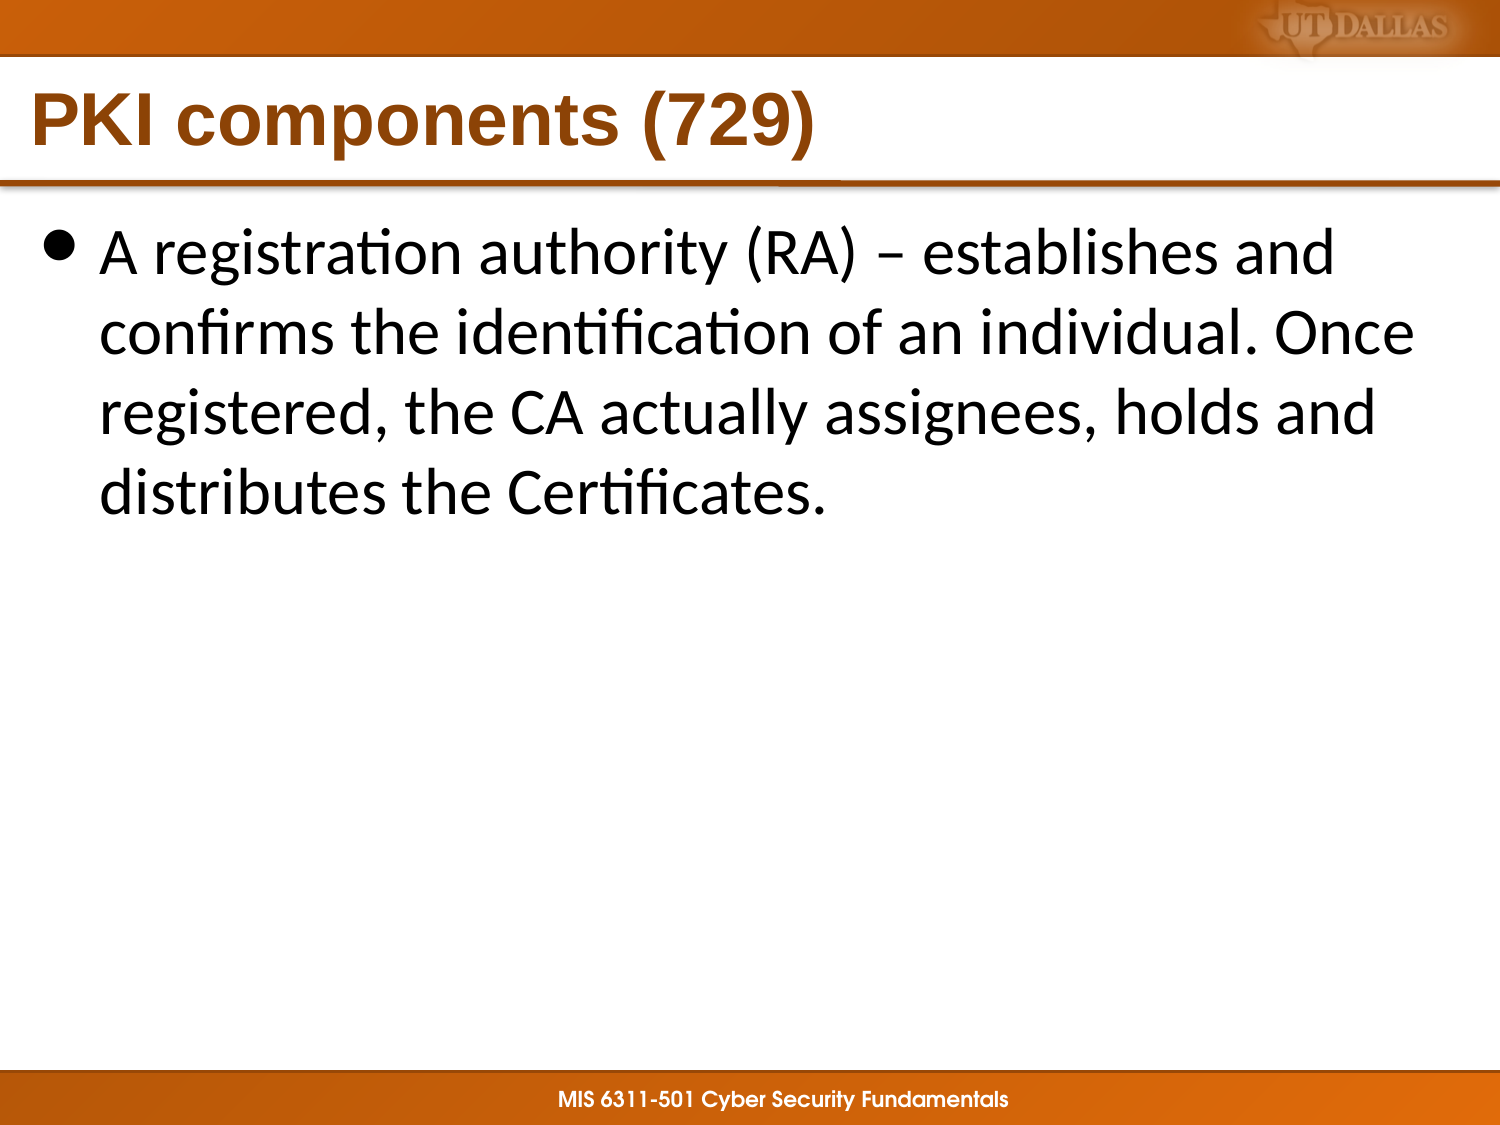

# PKI components (729)
A registration authority (RA) – establishes and confirms the identification of an individual. Once registered, the CA actually assignees, holds and distributes the Certificates.